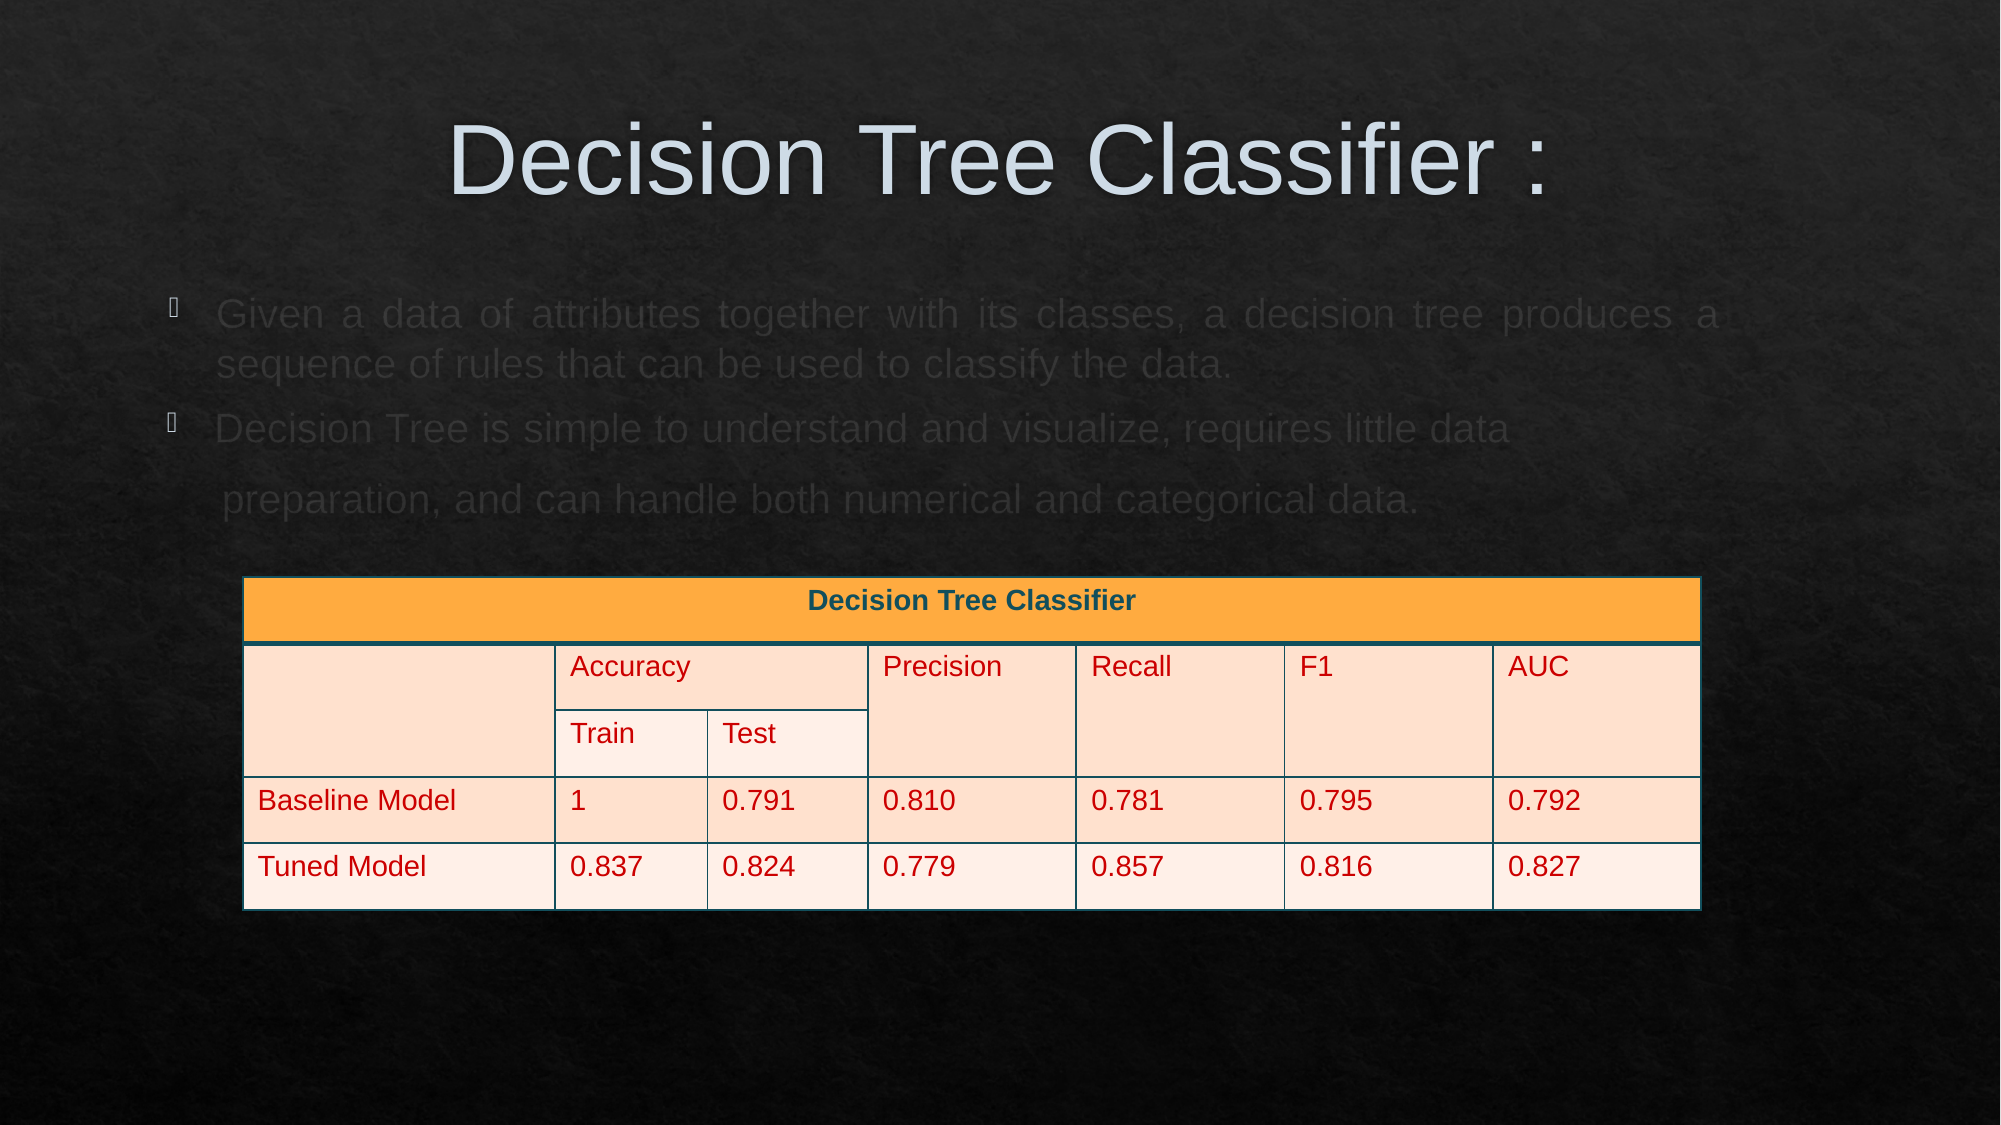

# Decision Tree Classifier :
Given a data of attributes together with its classes, a decision tree produces  a sequence of rules that can be used to classify the data.
Decision Tree is simple to understand and visualize, requires little data
     preparation, and can handle both numerical and categorical data.

| Decision Tree Classifier |  |  |  |  |  |  |
| --- | --- | --- | --- | --- | --- | --- |
|  | Accuracy |  | Precision | Recall | F1 | AUC |
|  | Train | Test |  |  |  |  |
| Baseline Model | 1 | 0.791 | 0.810 | 0.781 | 0.795 | 0.792 |
| Tuned Model | 0.837 | 0.824 | 0.779 | 0.857 | 0.816 | 0.827 |